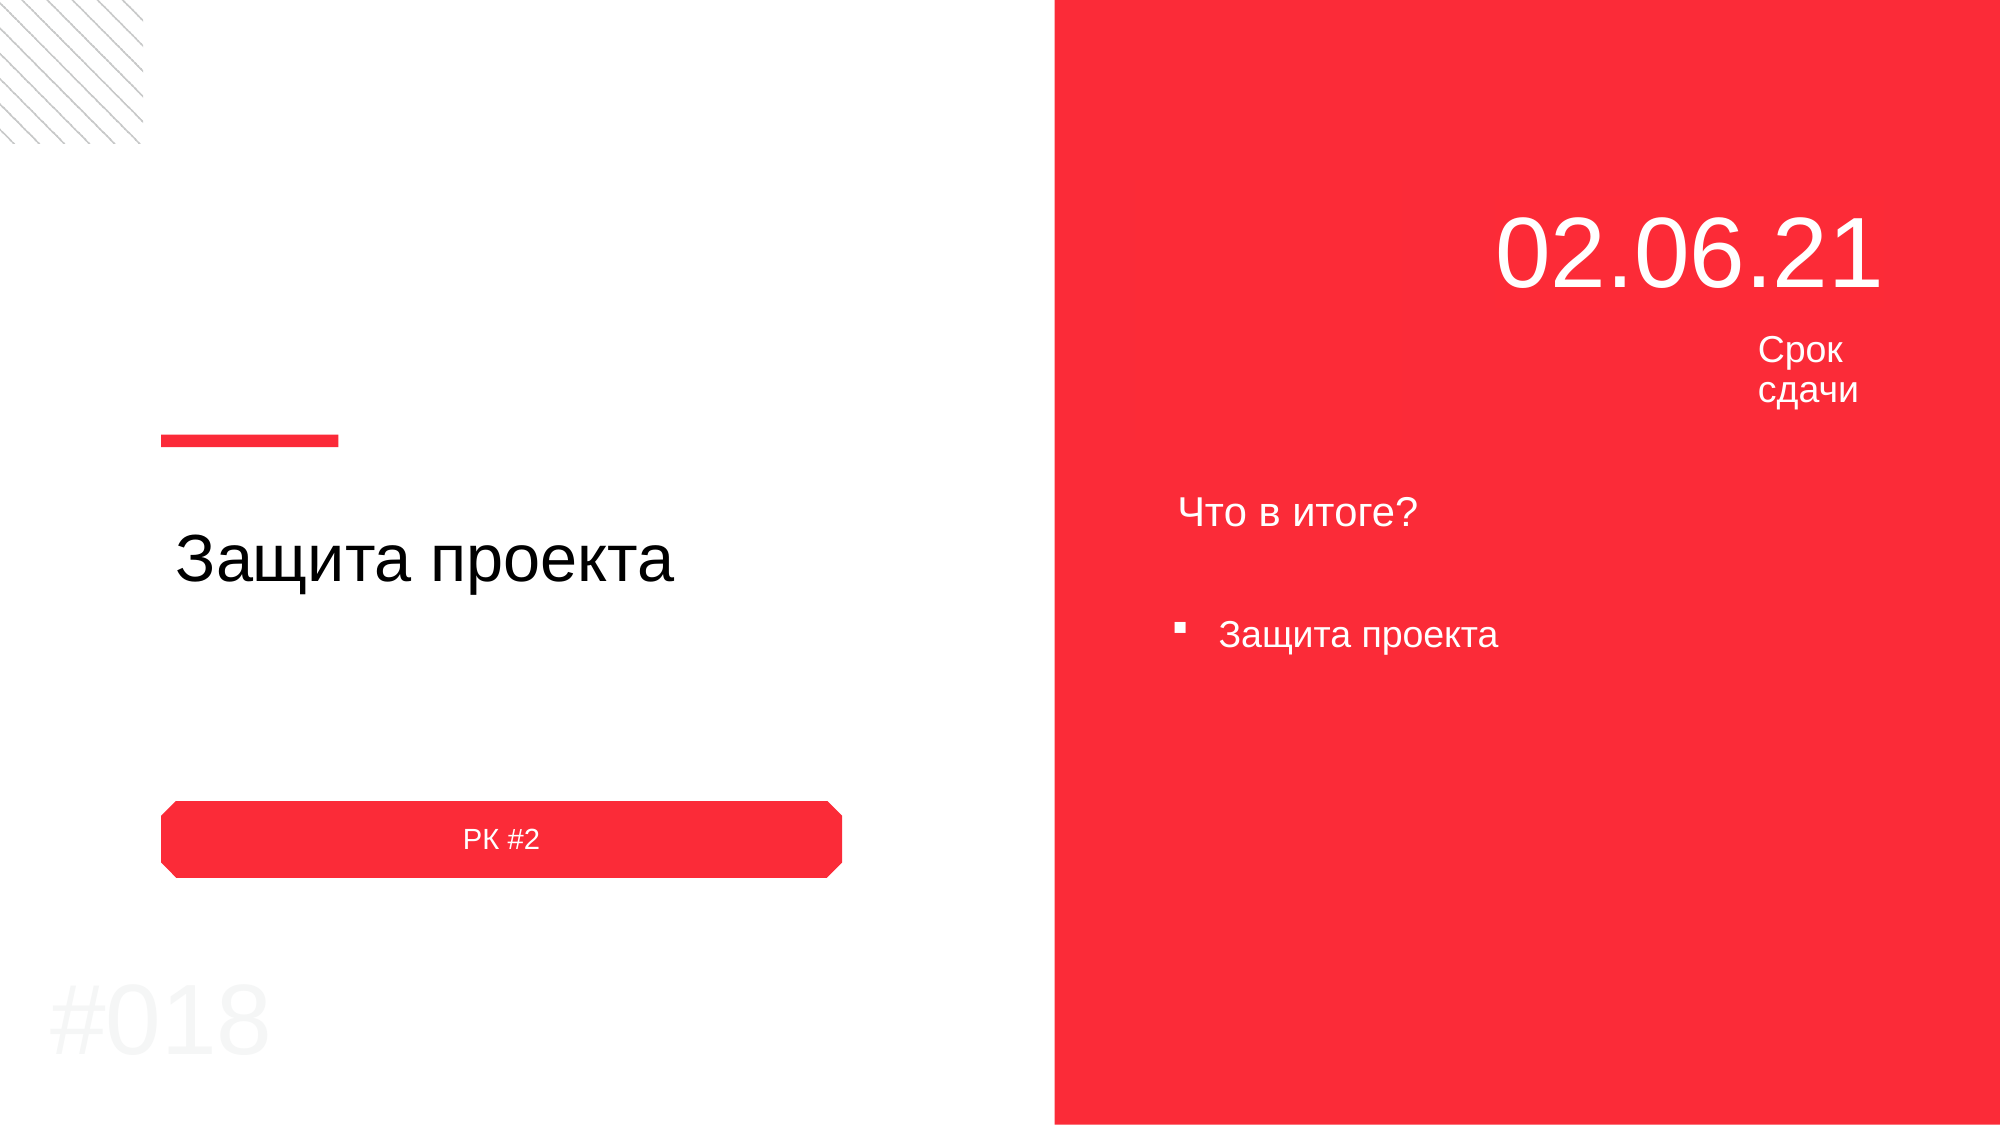

02.06.21
Баллов
за задание
Срок
сдачи
Что в итоге?
Защита проекта
Защита проекта
РК #2
#018